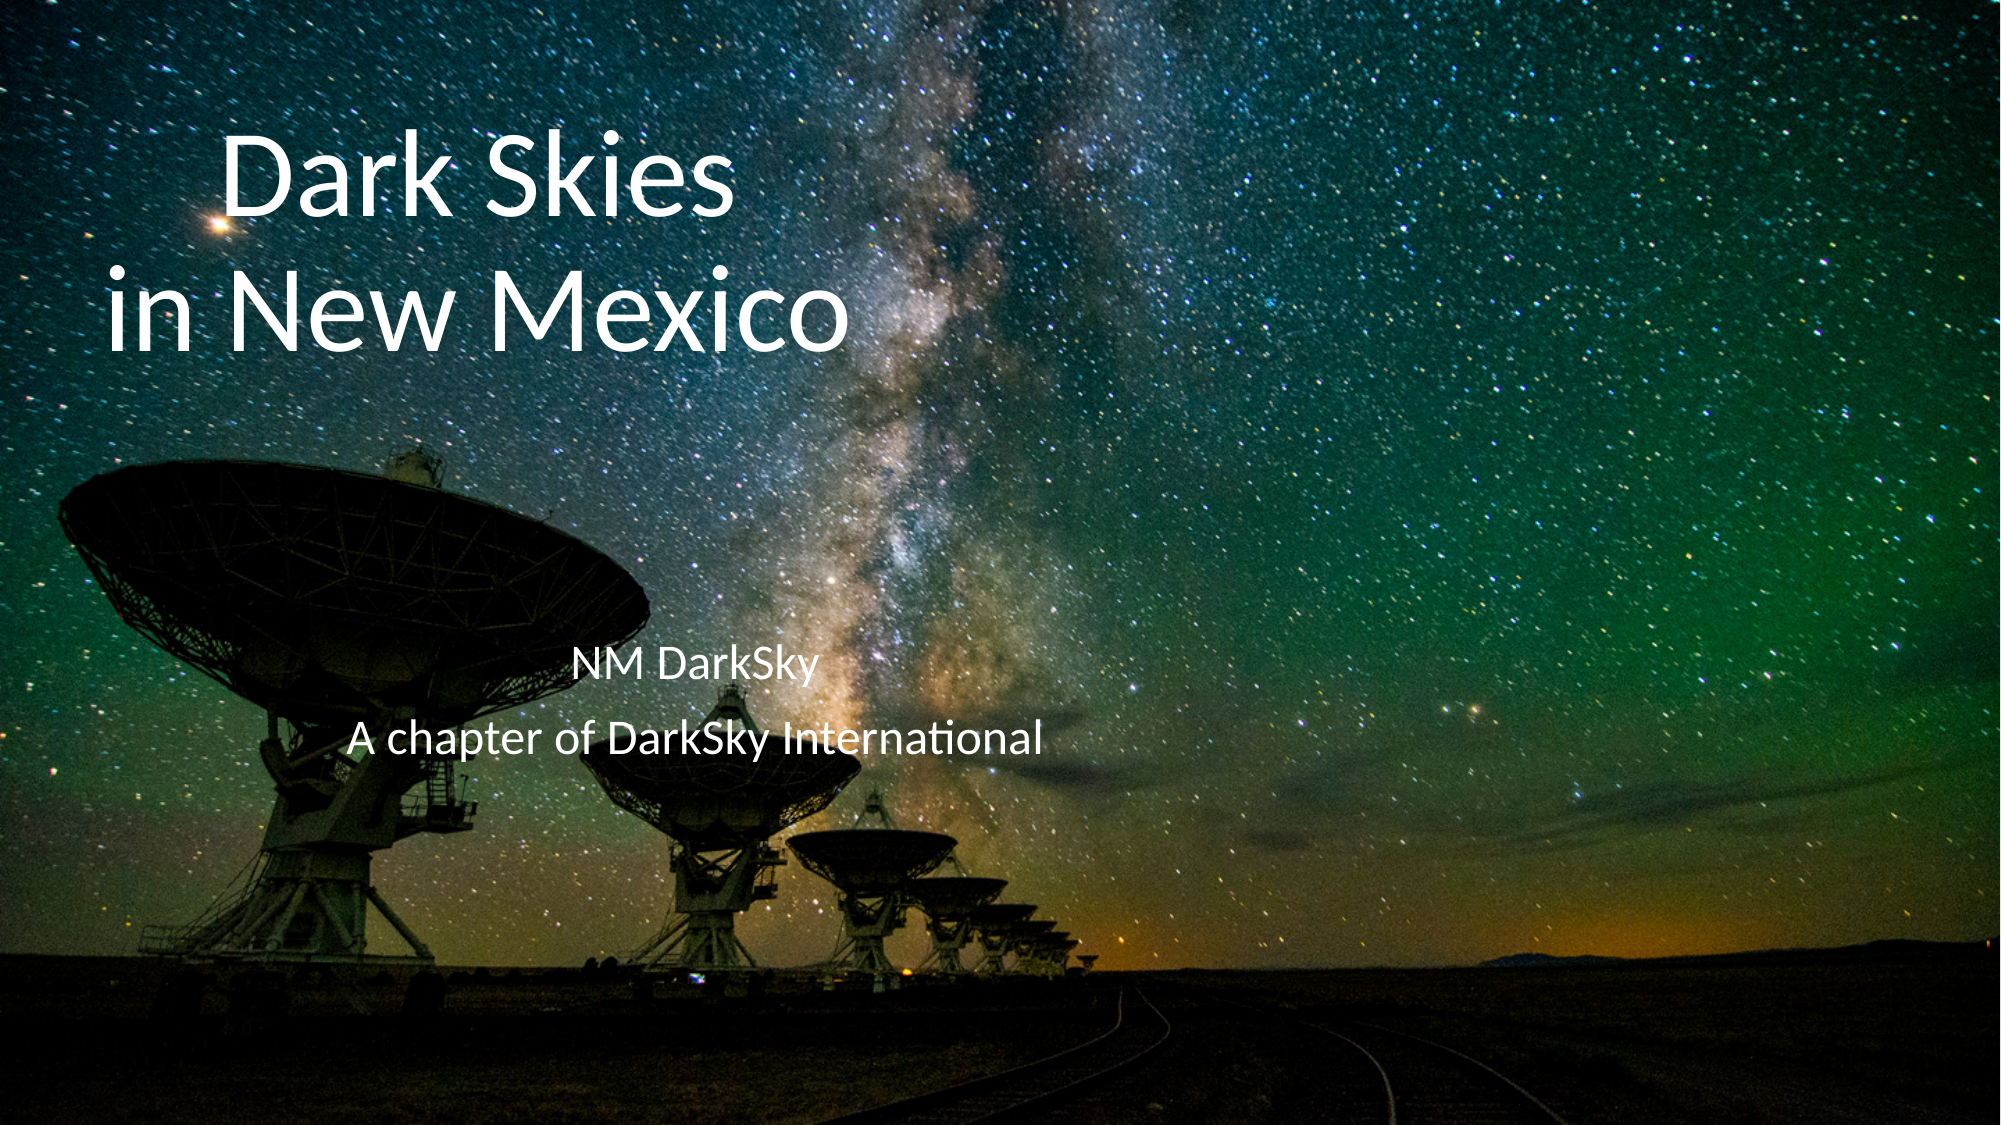

# Dark Skies in New Mexico
NM DarkSky
A chapter of DarkSky International